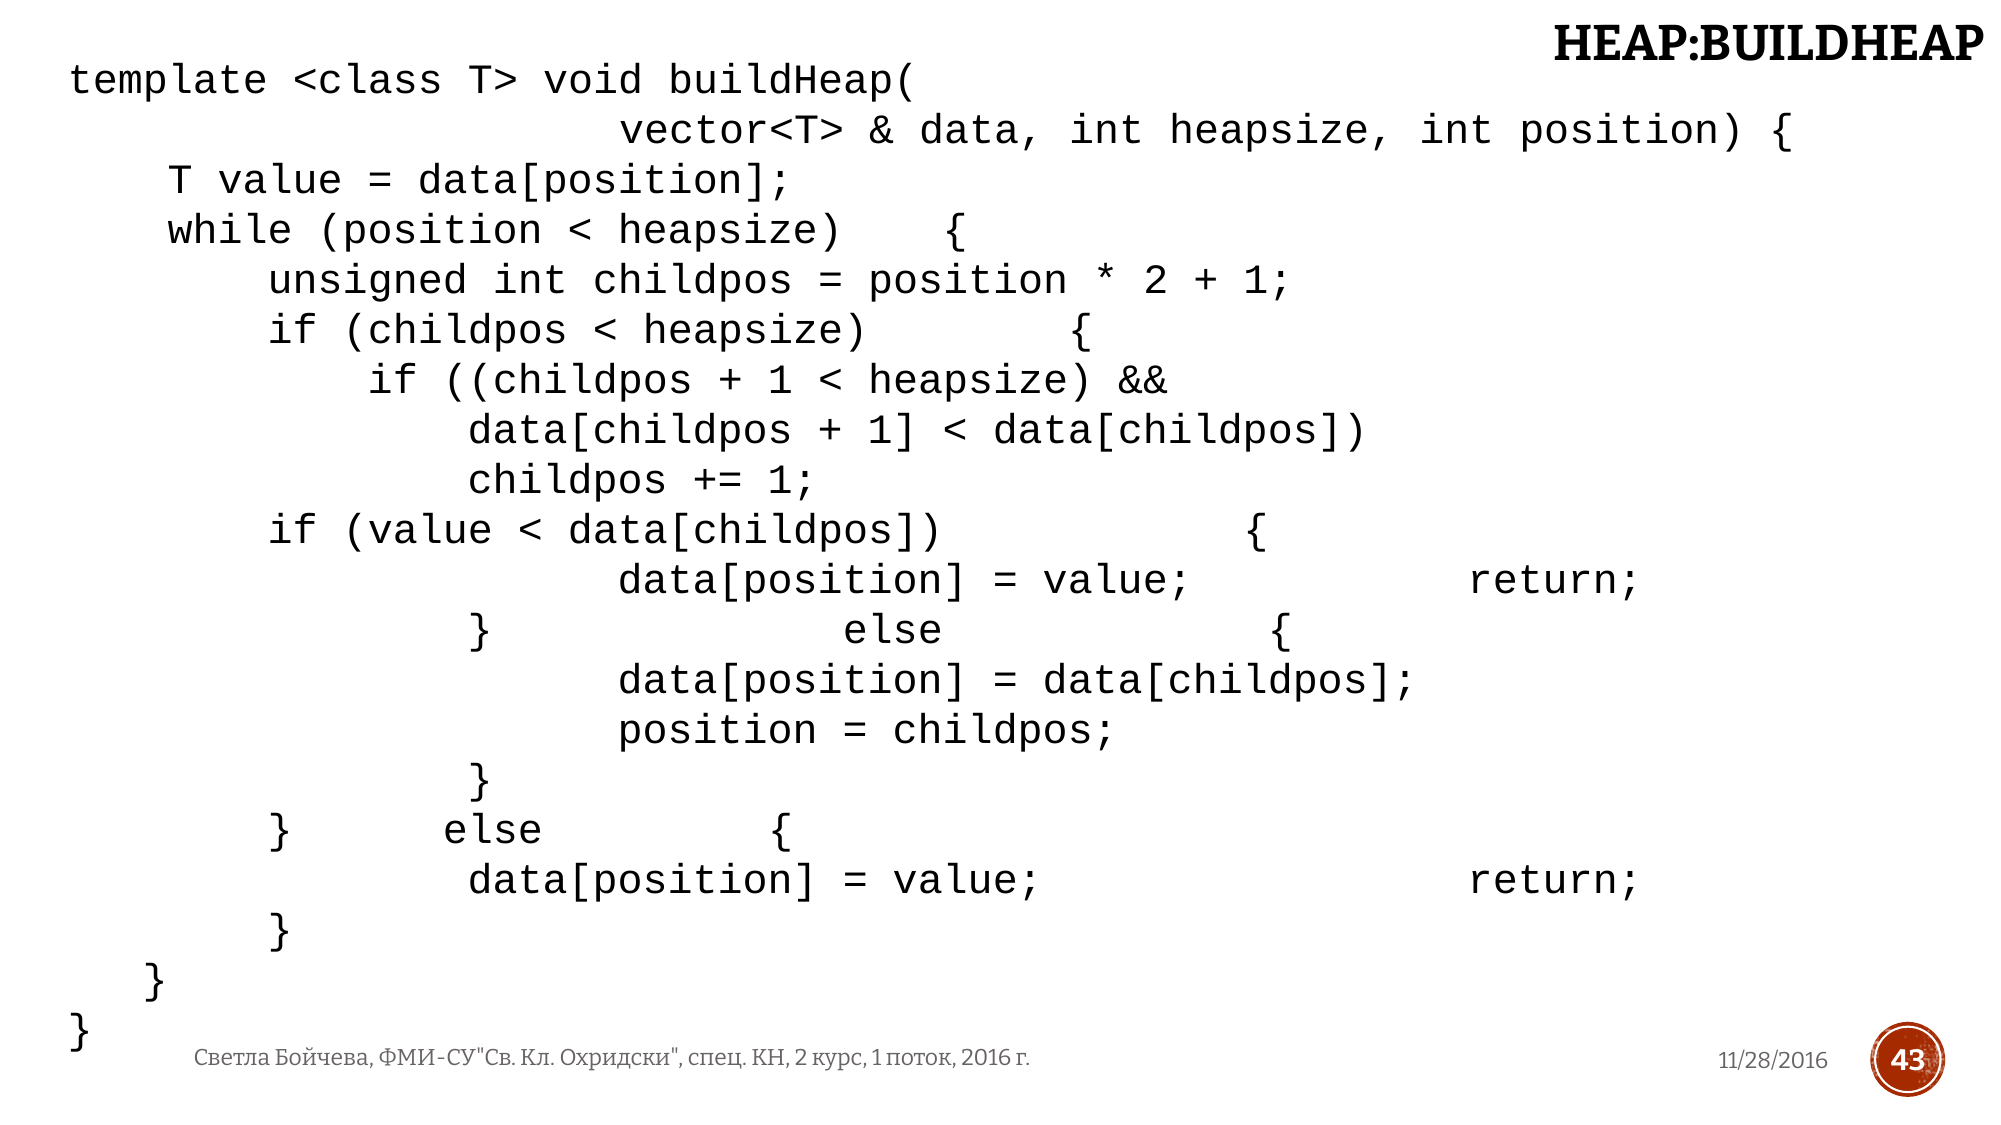

# Heap:buildHeap
template <class T> void buildHeap(
    vector<T> & data, int heapsize, int position) {
    T value = data[position];
    while (position < heapsize)    {
        unsigned int childpos = position * 2 + 1;
        if (childpos < heapsize)        {
            if ((childpos + 1 < heapsize) &&
                data[childpos + 1] < data[childpos])
                childpos += 1;
  if (value < data[childpos])            {
                      data[position] = value;           return;
                }              else             {
                      data[position] = data[childpos];
                      position = childpos;
                }
        }      else         {
                data[position] = value;                 return;
        }
   }
}
Светла Бойчева, ФМИ-СУ"Св. Кл. Охридски", спец. КН, 2 курс, 1 поток, 2016 г.
11/28/2016
43